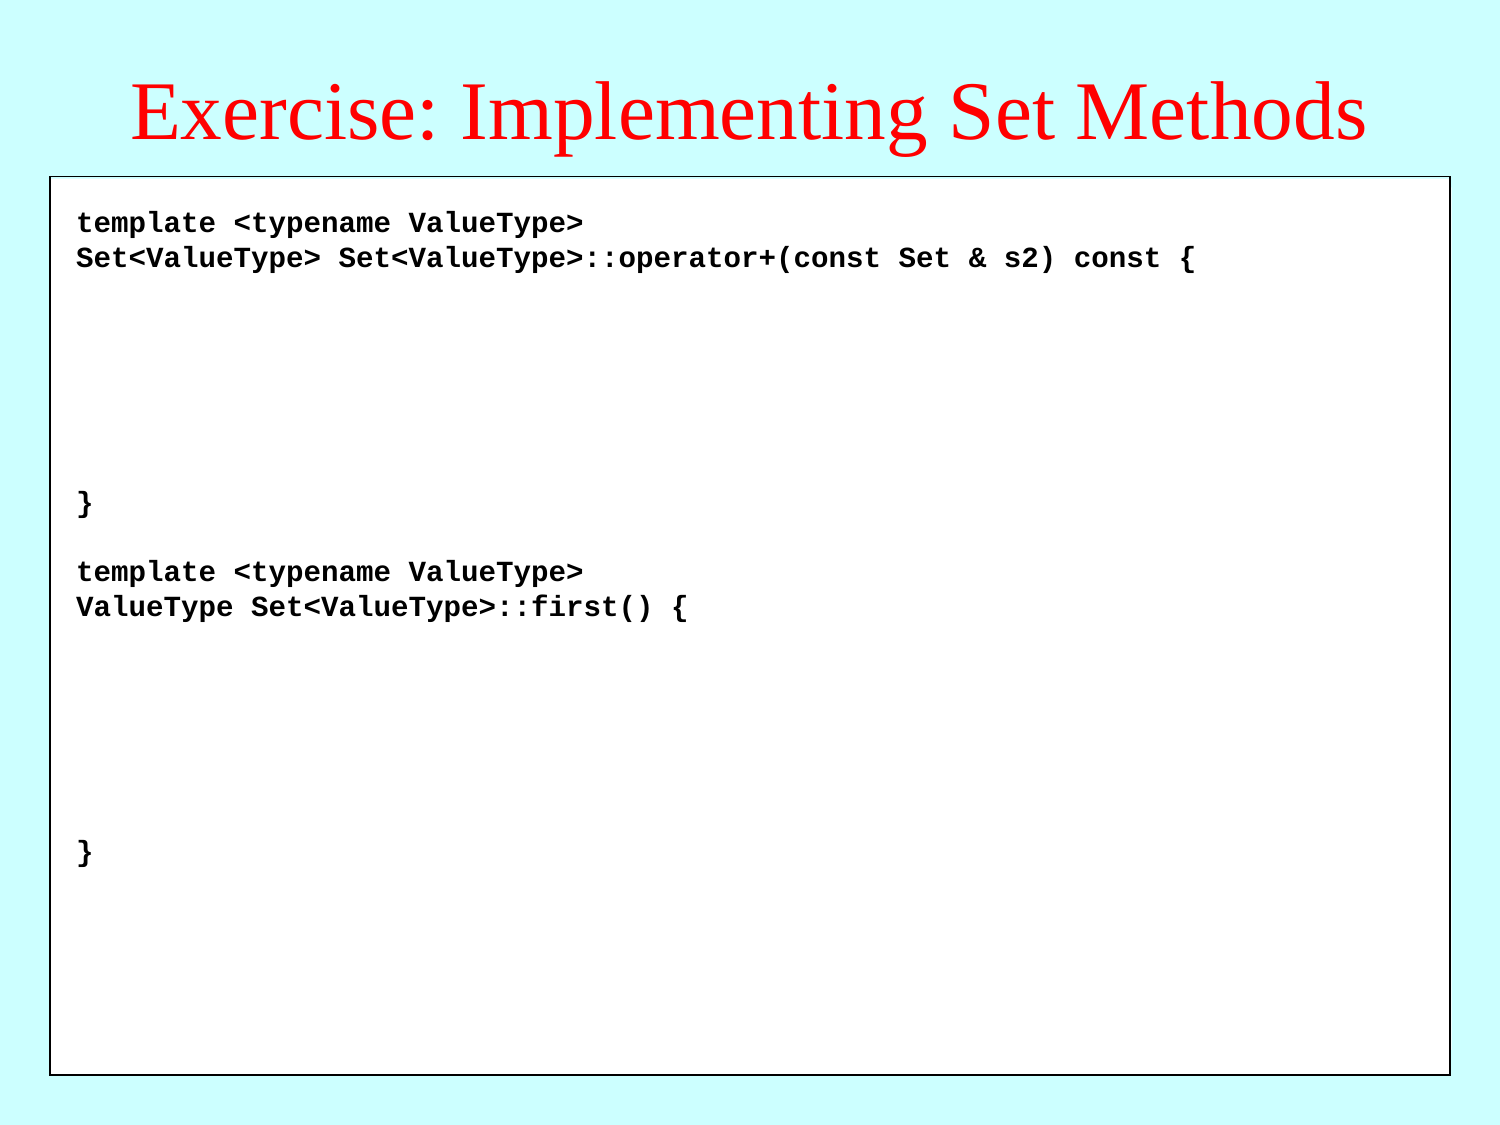

# Exercise: Implementing Set Methods

template <typename ValueType>
Set<ValueType> Set<ValueType>::operator+(const Set & s2) const {

}

template <typename ValueType>
ValueType Set<ValueType>::first() {

}